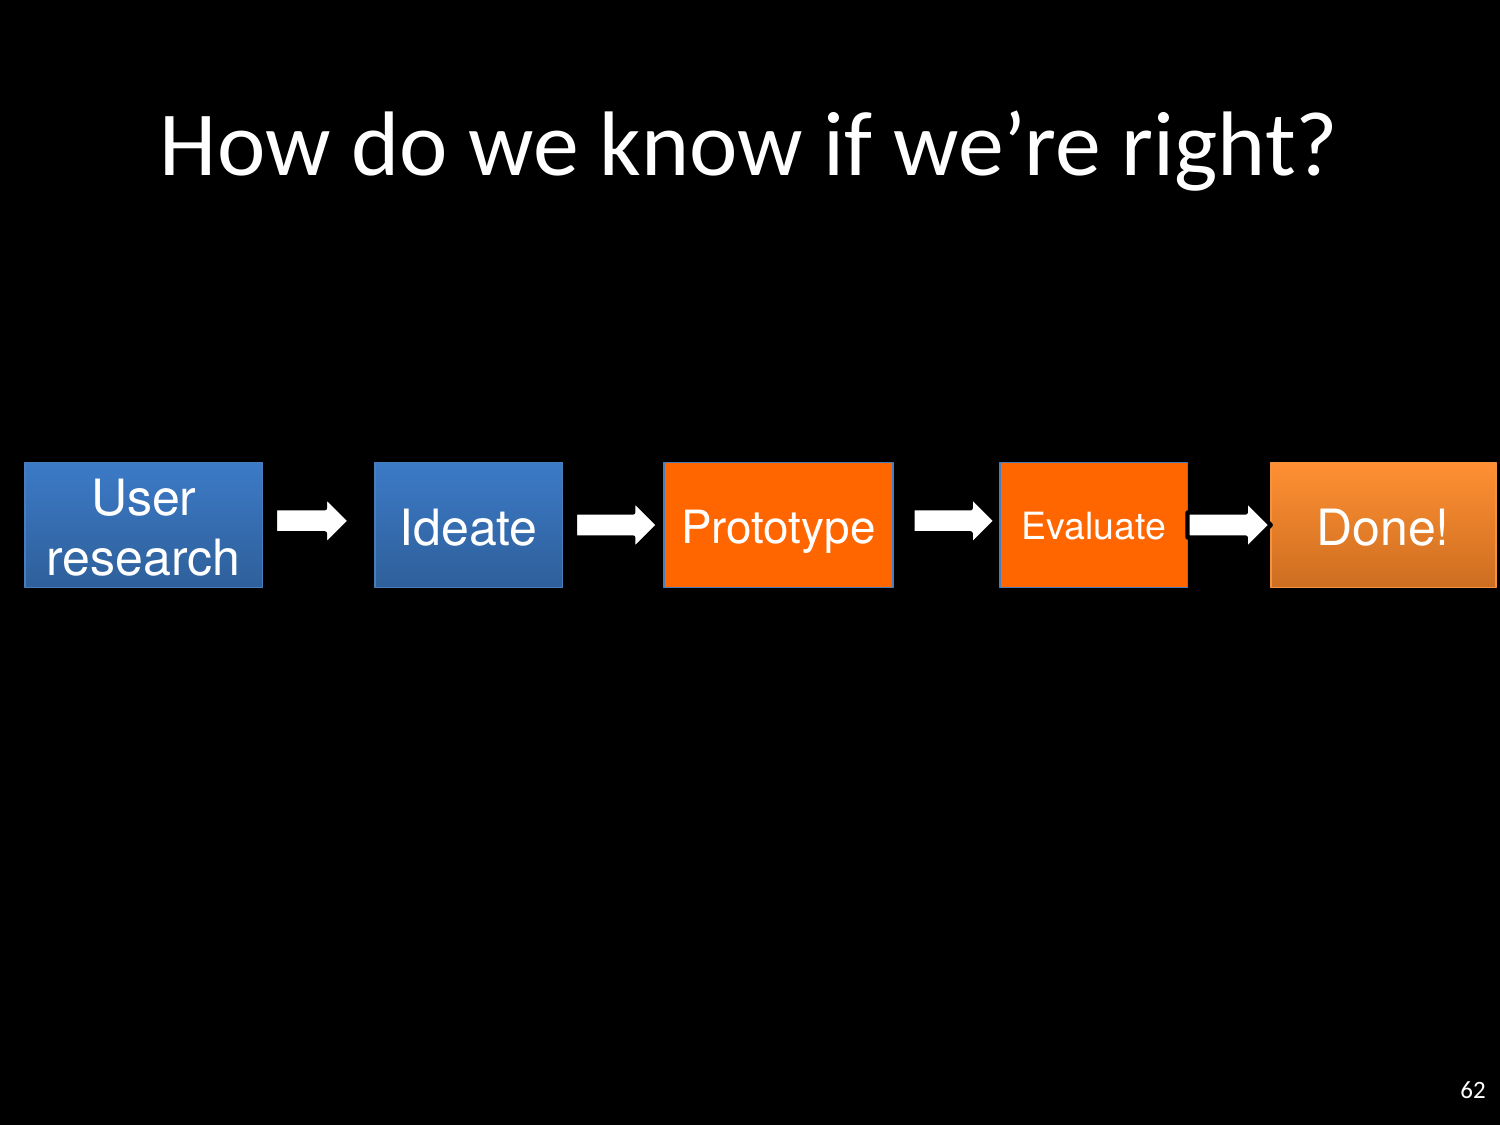

# How do we know if we’re right?
User research
Ideate
Prototype
Evaluate
Done!

62